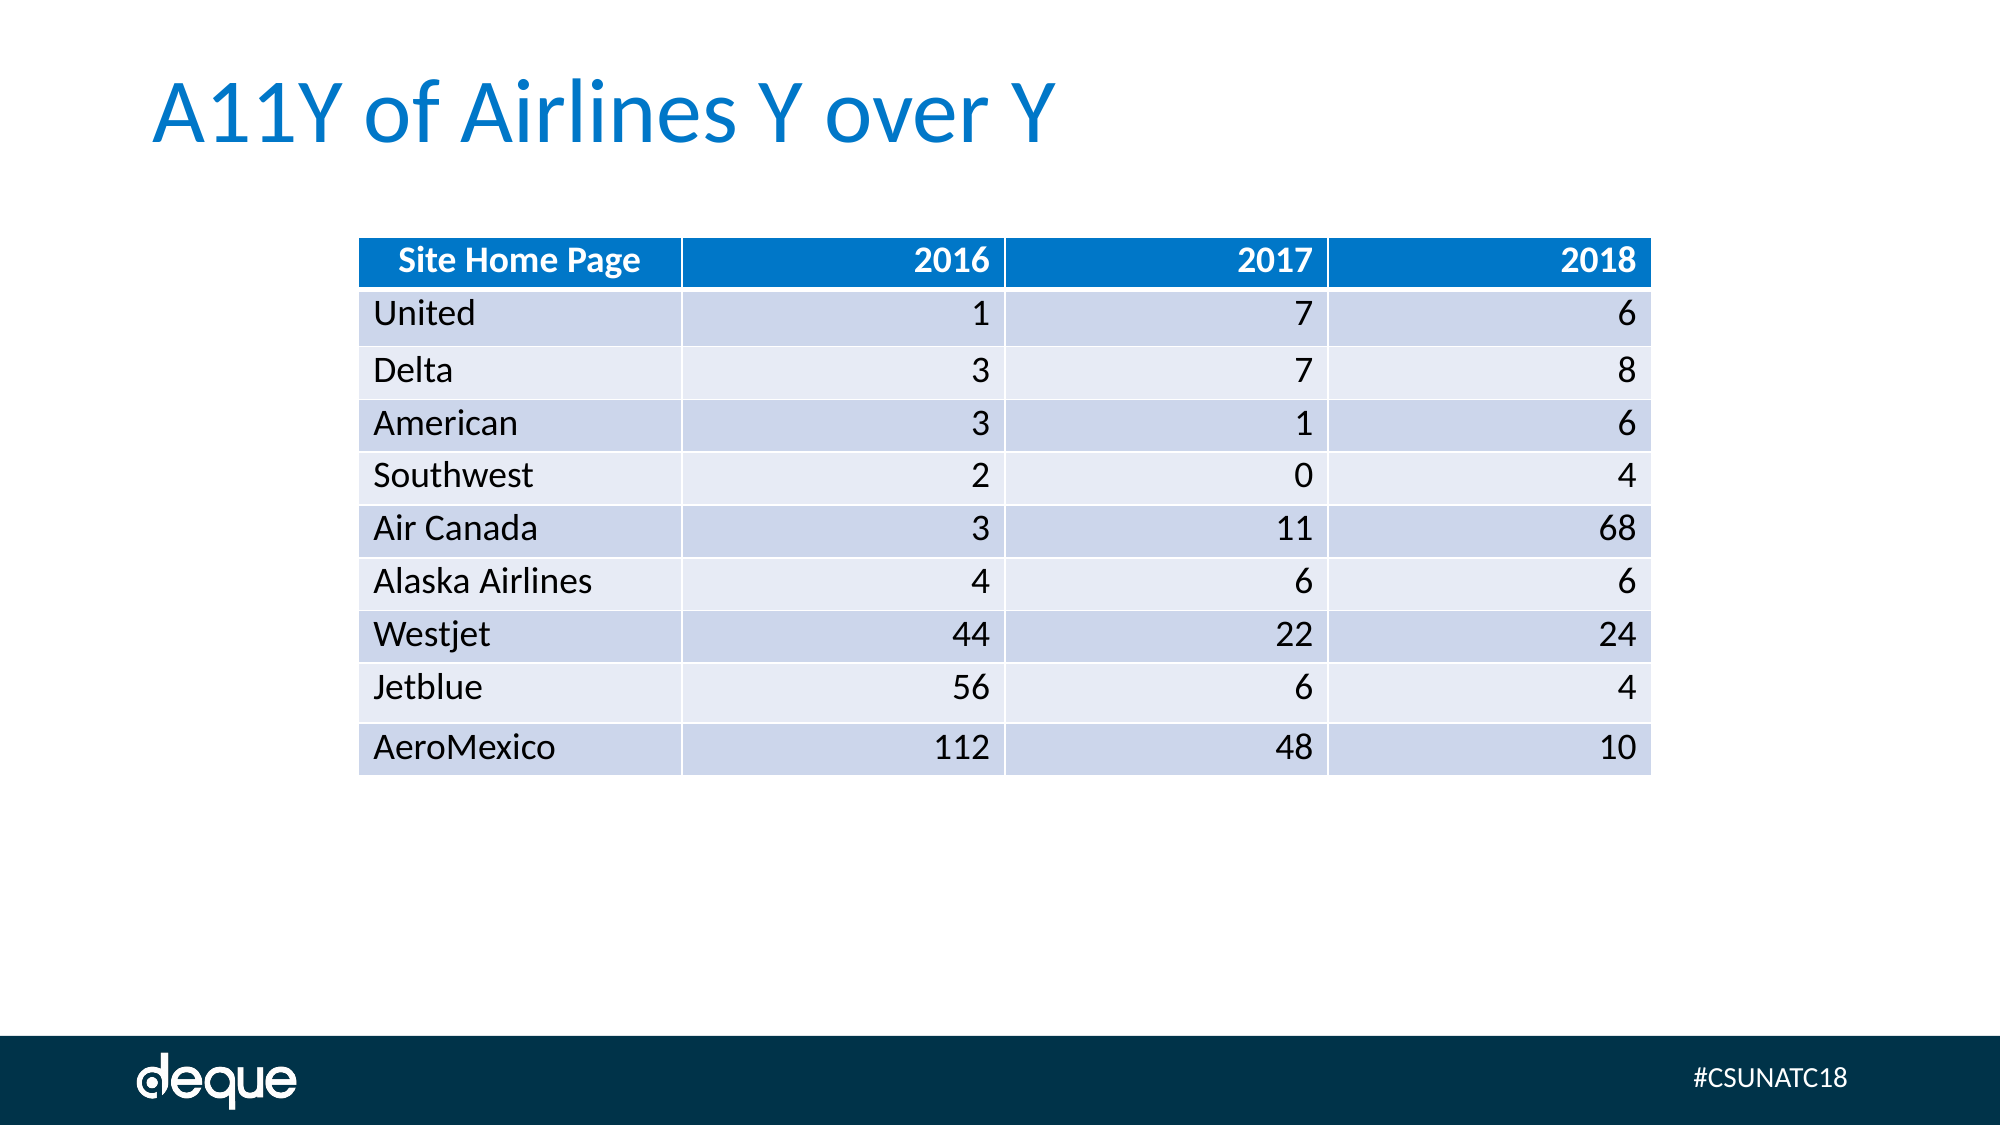

# A11Y of Airlines Y over Y
| Site Home Page | 2016 | 2017 | 2018 |
| --- | --- | --- | --- |
| United | 1 | 7 | 6 |
| Delta | 3 | 7 | 8 |
| American | 3 | 1 | 6 |
| Southwest | 2 | 0 | 4 |
| Air Canada | 3 | 11 | 68 |
| Alaska Airlines | 4 | 6 | 6 |
| Westjet | 44 | 22 | 24 |
| Jetblue | 56 | 6 | 4 |
| AeroMexico | 112 | 48 | 10 |